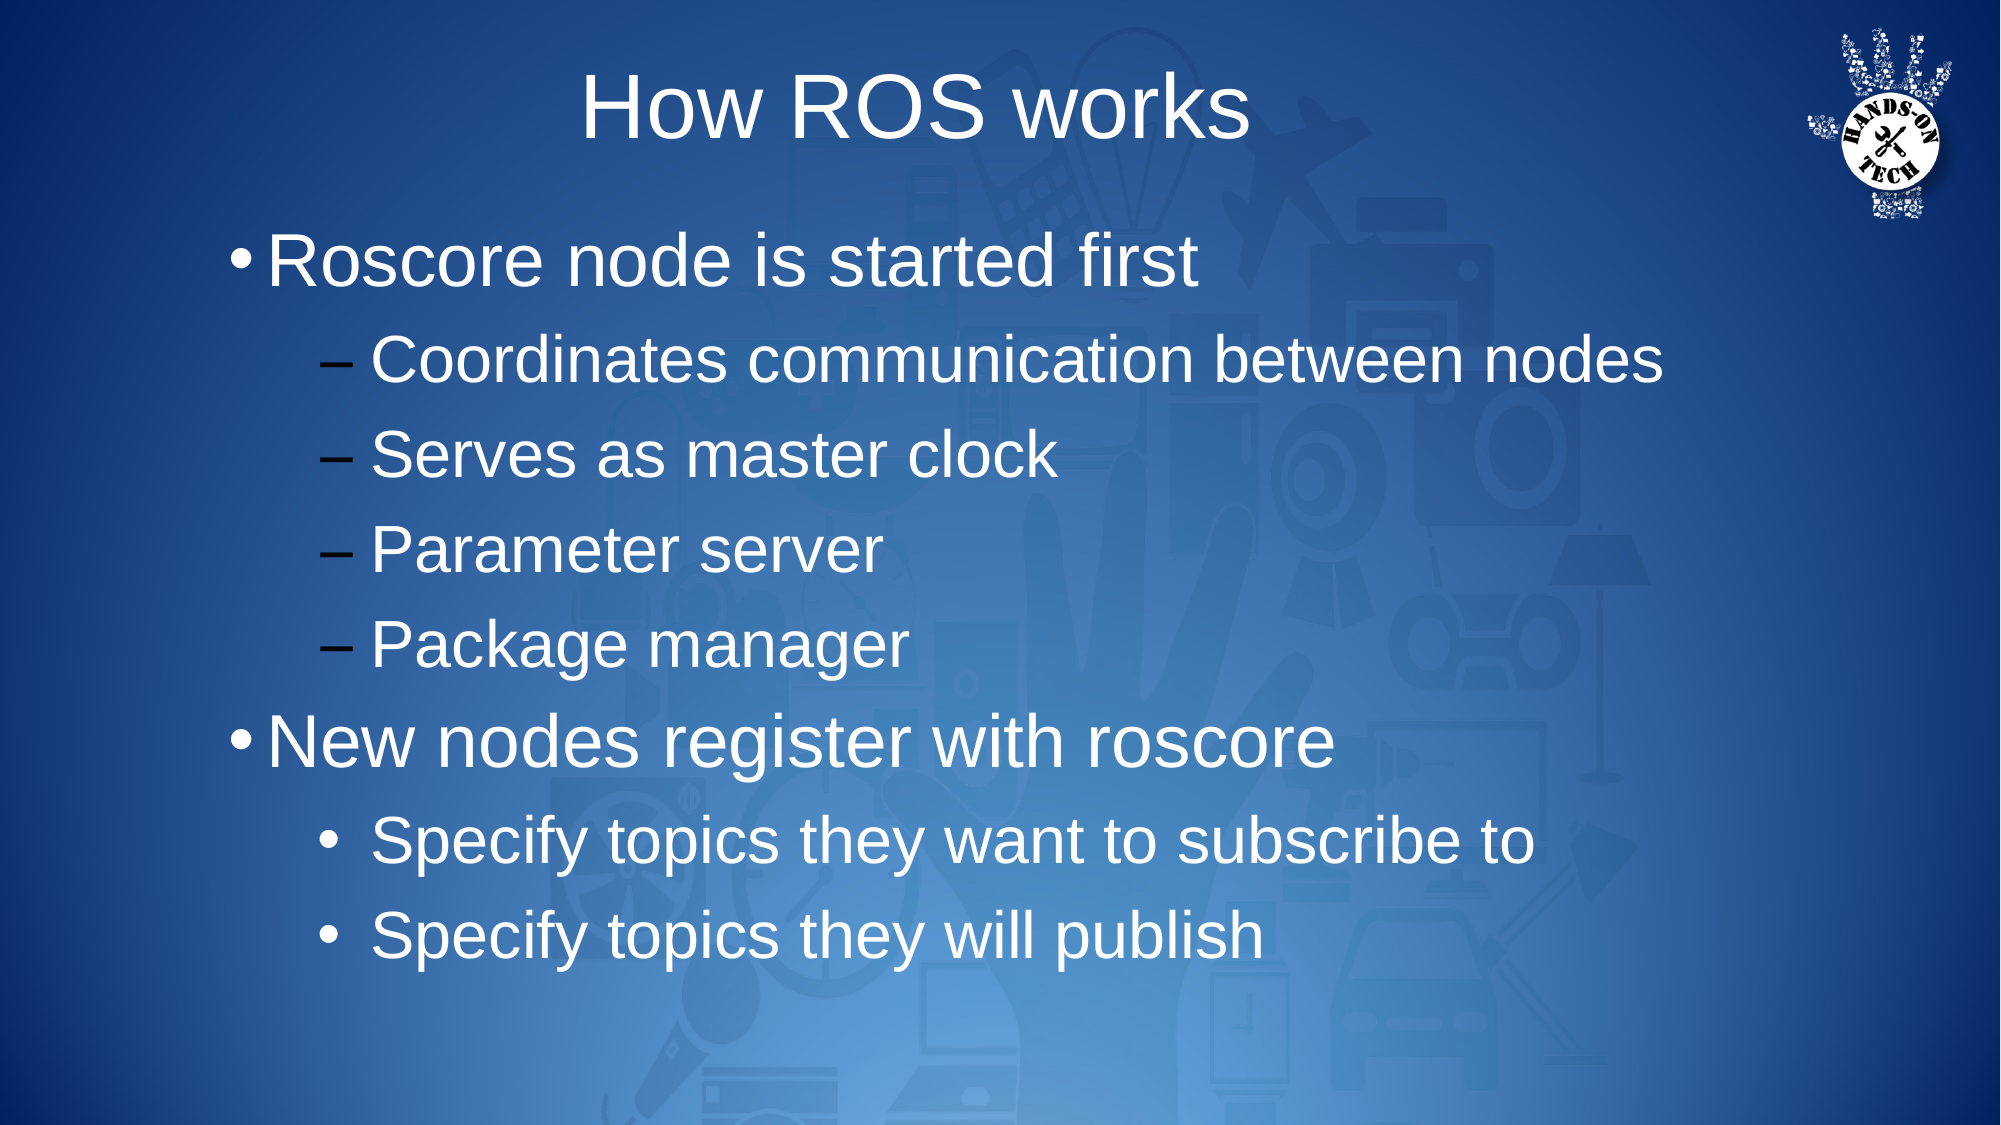

How ROS works
Roscore node is started first
Coordinates communication between nodes
Serves as master clock
Parameter server
Package manager
New nodes register with roscore
Specify topics they want to subscribe to
Specify topics they will publish